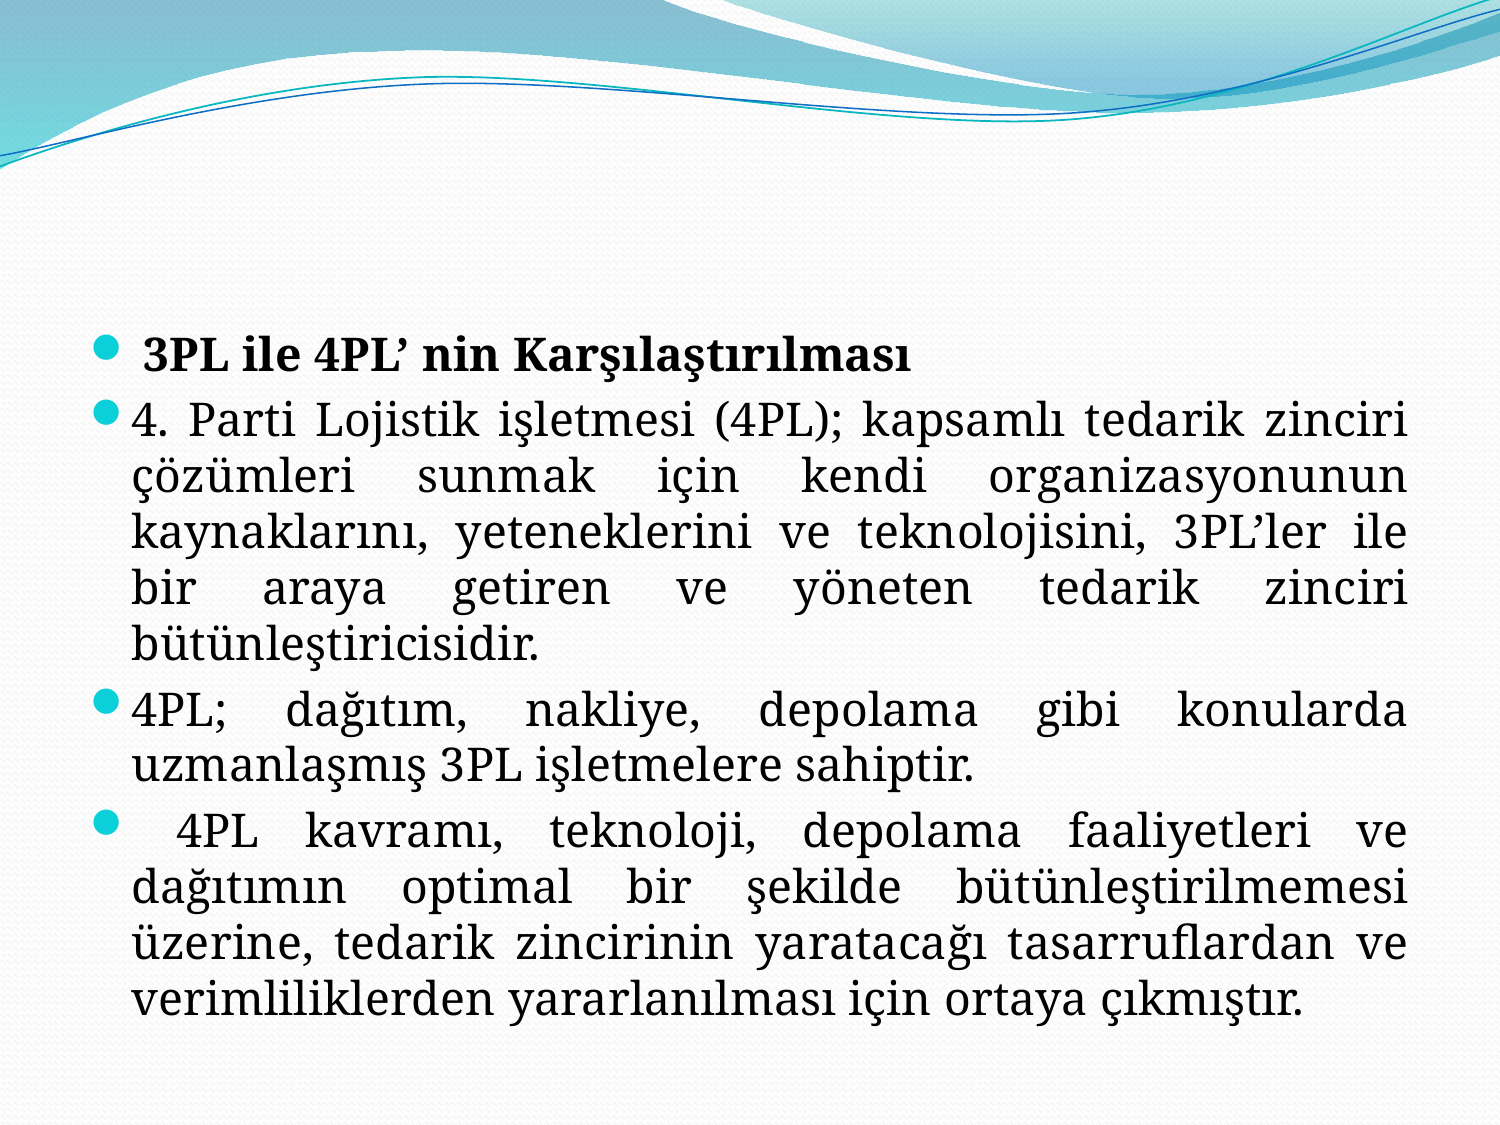

#
 3PL ile 4PL’ nin Karşılaştırılması
4. Parti Lojistik işletmesi (4PL); kapsamlı tedarik zinciri çözümleri sunmak için kendi organizasyonunun kaynaklarını, yeteneklerini ve teknolojisini, 3PL’ler ile bir araya getiren ve yöneten tedarik zinciri bütünleştiricisidir.
4PL; dağıtım, nakliye, depolama gibi konularda uzmanlaşmış 3PL işletmelere sahiptir.
 4PL kavramı, teknoloji, depolama faaliyetleri ve dağıtımın optimal bir şekilde bütünleştirilmemesi üzerine, tedarik zincirinin yaratacağı tasarruflardan ve verimliliklerden yararlanılması için ortaya çıkmıştır.